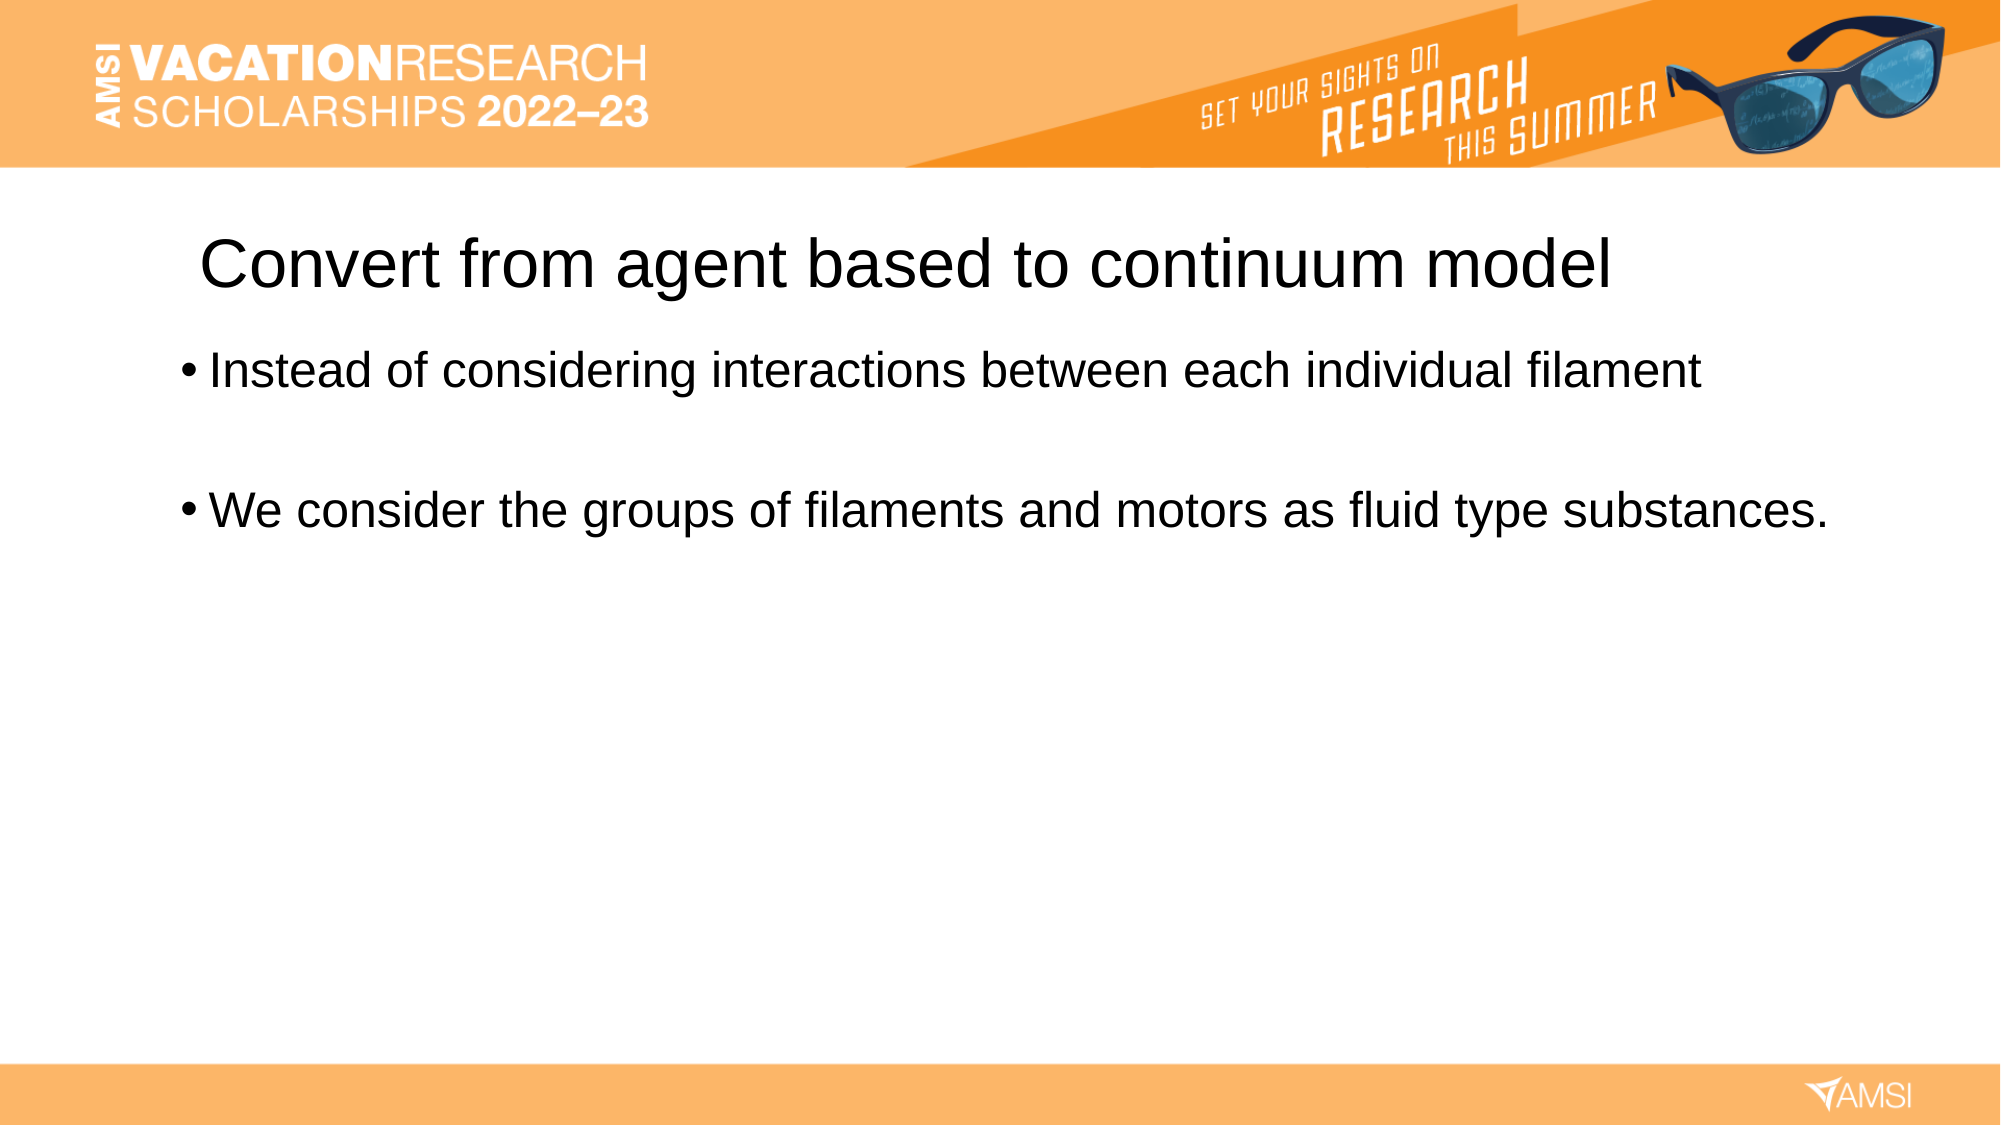

# Convert from agent based to continuum model
Instead of considering interactions between each individual filament

We consider the groups of filaments and motors as fluid type substances.